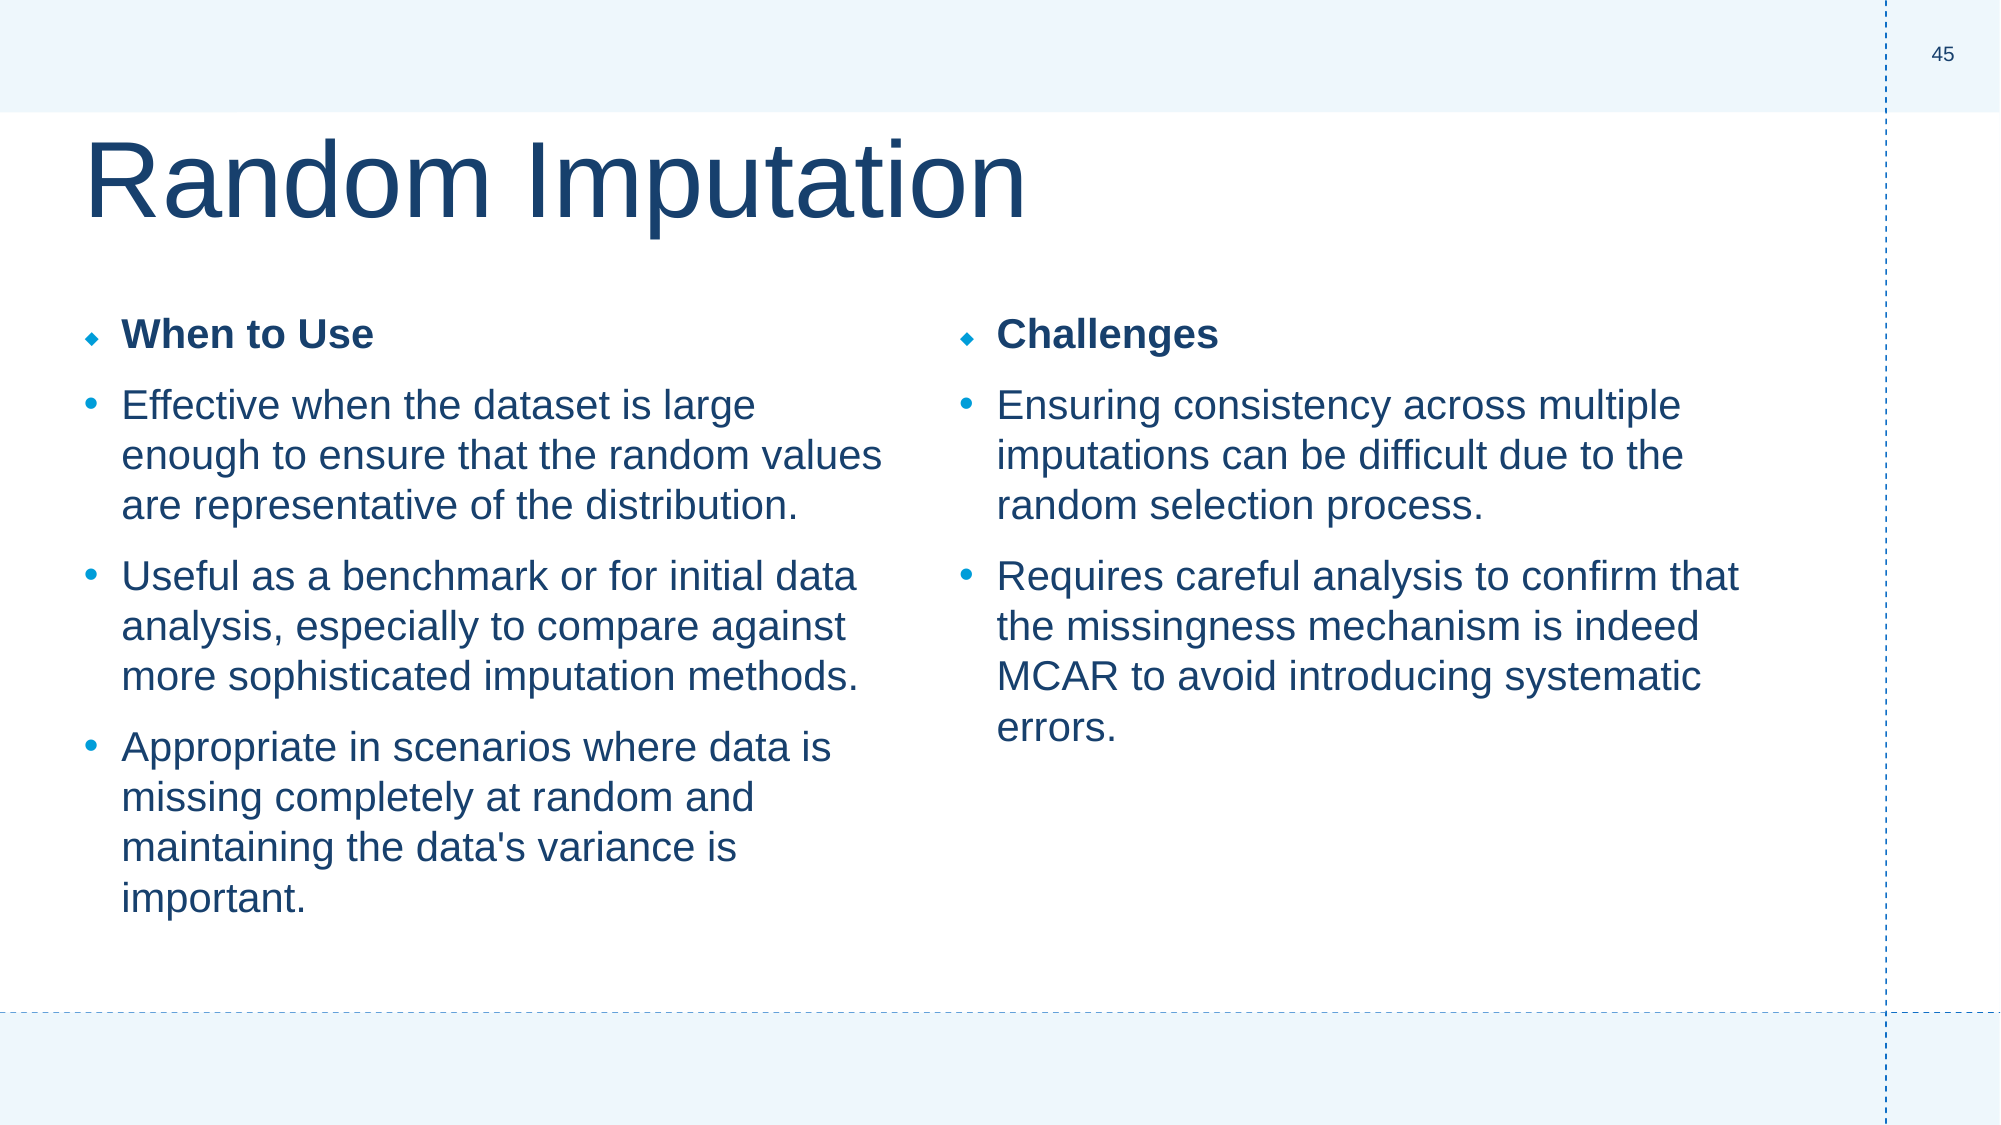

45
# Random Imputation
When to Use
Effective when the dataset is large enough to ensure that the random values are representative of the distribution.
Useful as a benchmark or for initial data analysis, especially to compare against more sophisticated imputation methods.
Appropriate in scenarios where data is missing completely at random and maintaining the data's variance is important.

Challenges
Ensuring consistency across multiple imputations can be difficult due to the random selection process.
Requires careful analysis to confirm that the missingness mechanism is indeed MCAR to avoid introducing systematic errors.